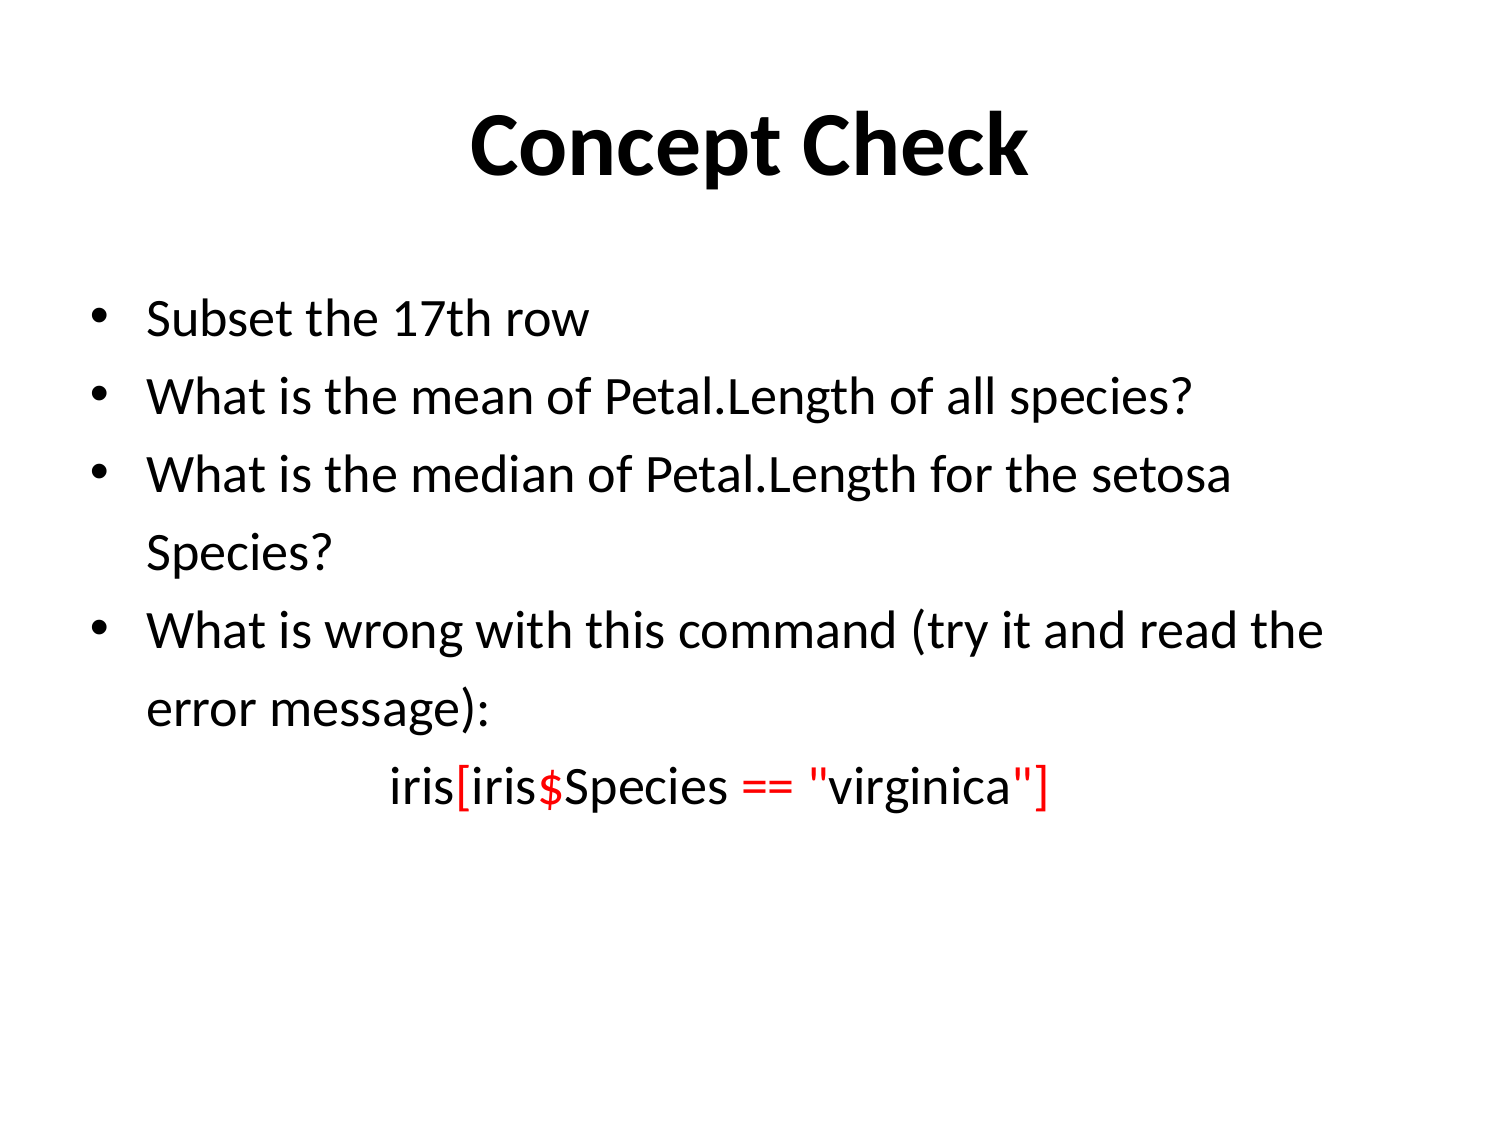

Concept Check
Subset the 17th row
What is the mean of Petal.Length of all species?
What is the median of Petal.Length for the setosa Species?
What is wrong with this command (try it and read the error message):
		iris[iris$Species == "virginica"]